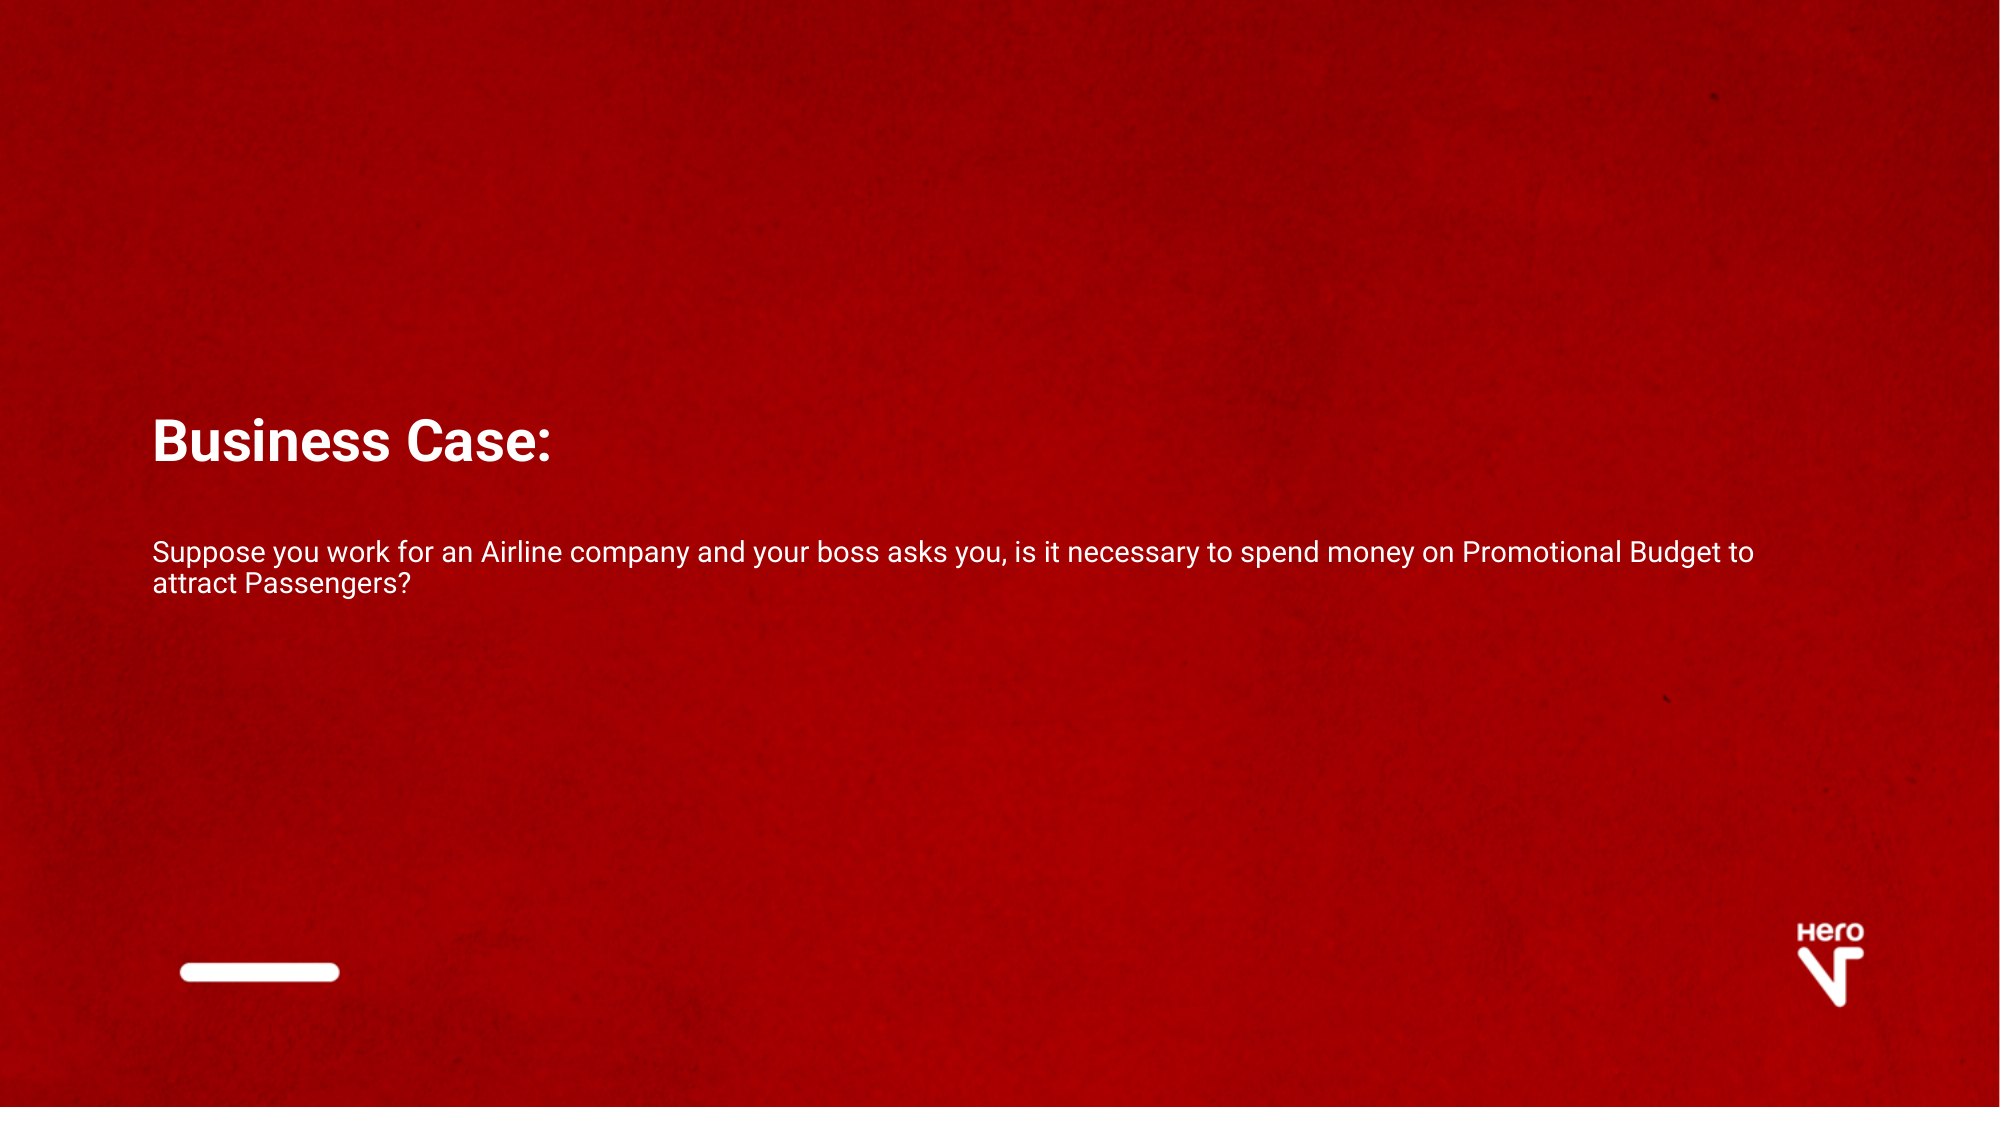

# Business Case: Suppose you work for an Airline company and your boss asks you, is it necessary to spend money on Promotional Budget to attract Passengers?